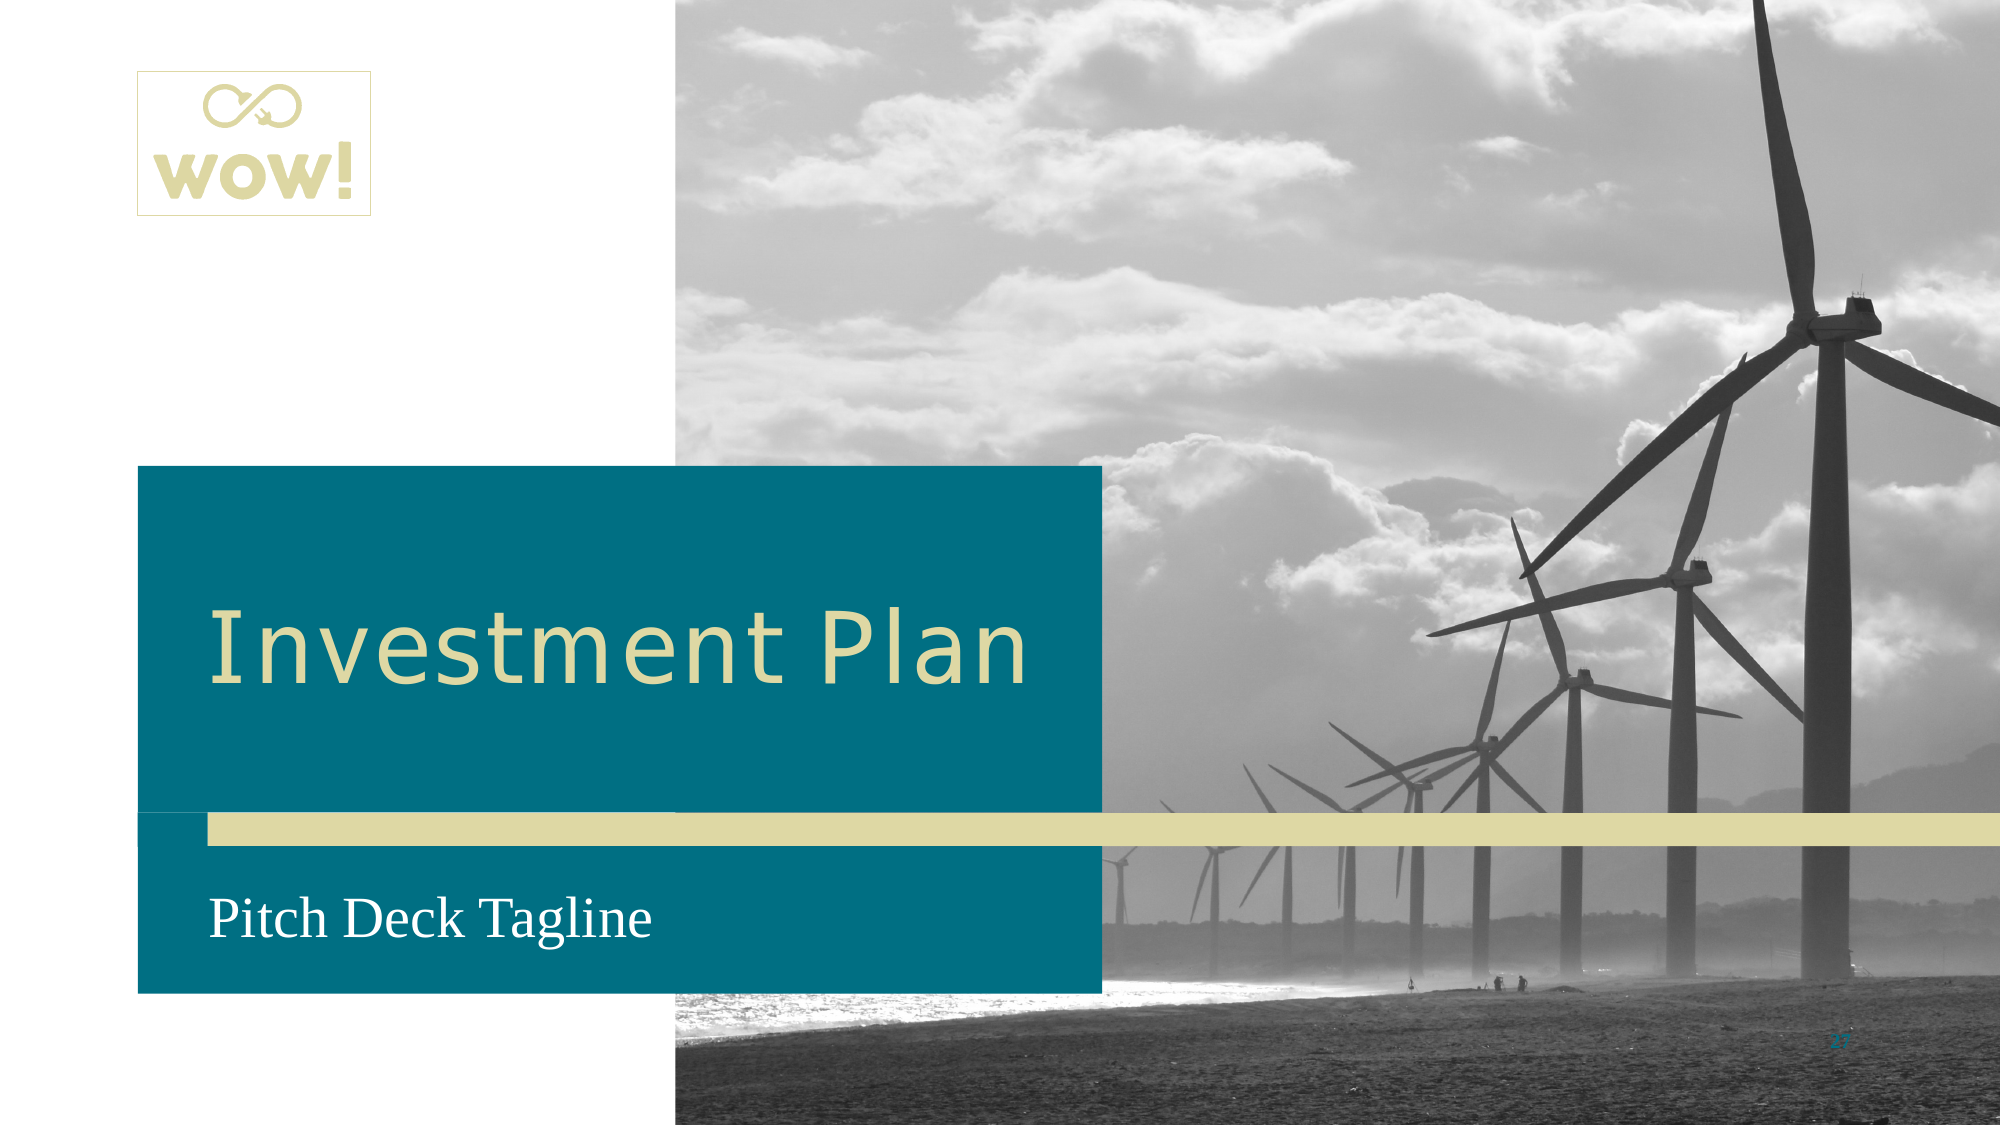

# Investment Plan
Pitch Deck Tagline
27